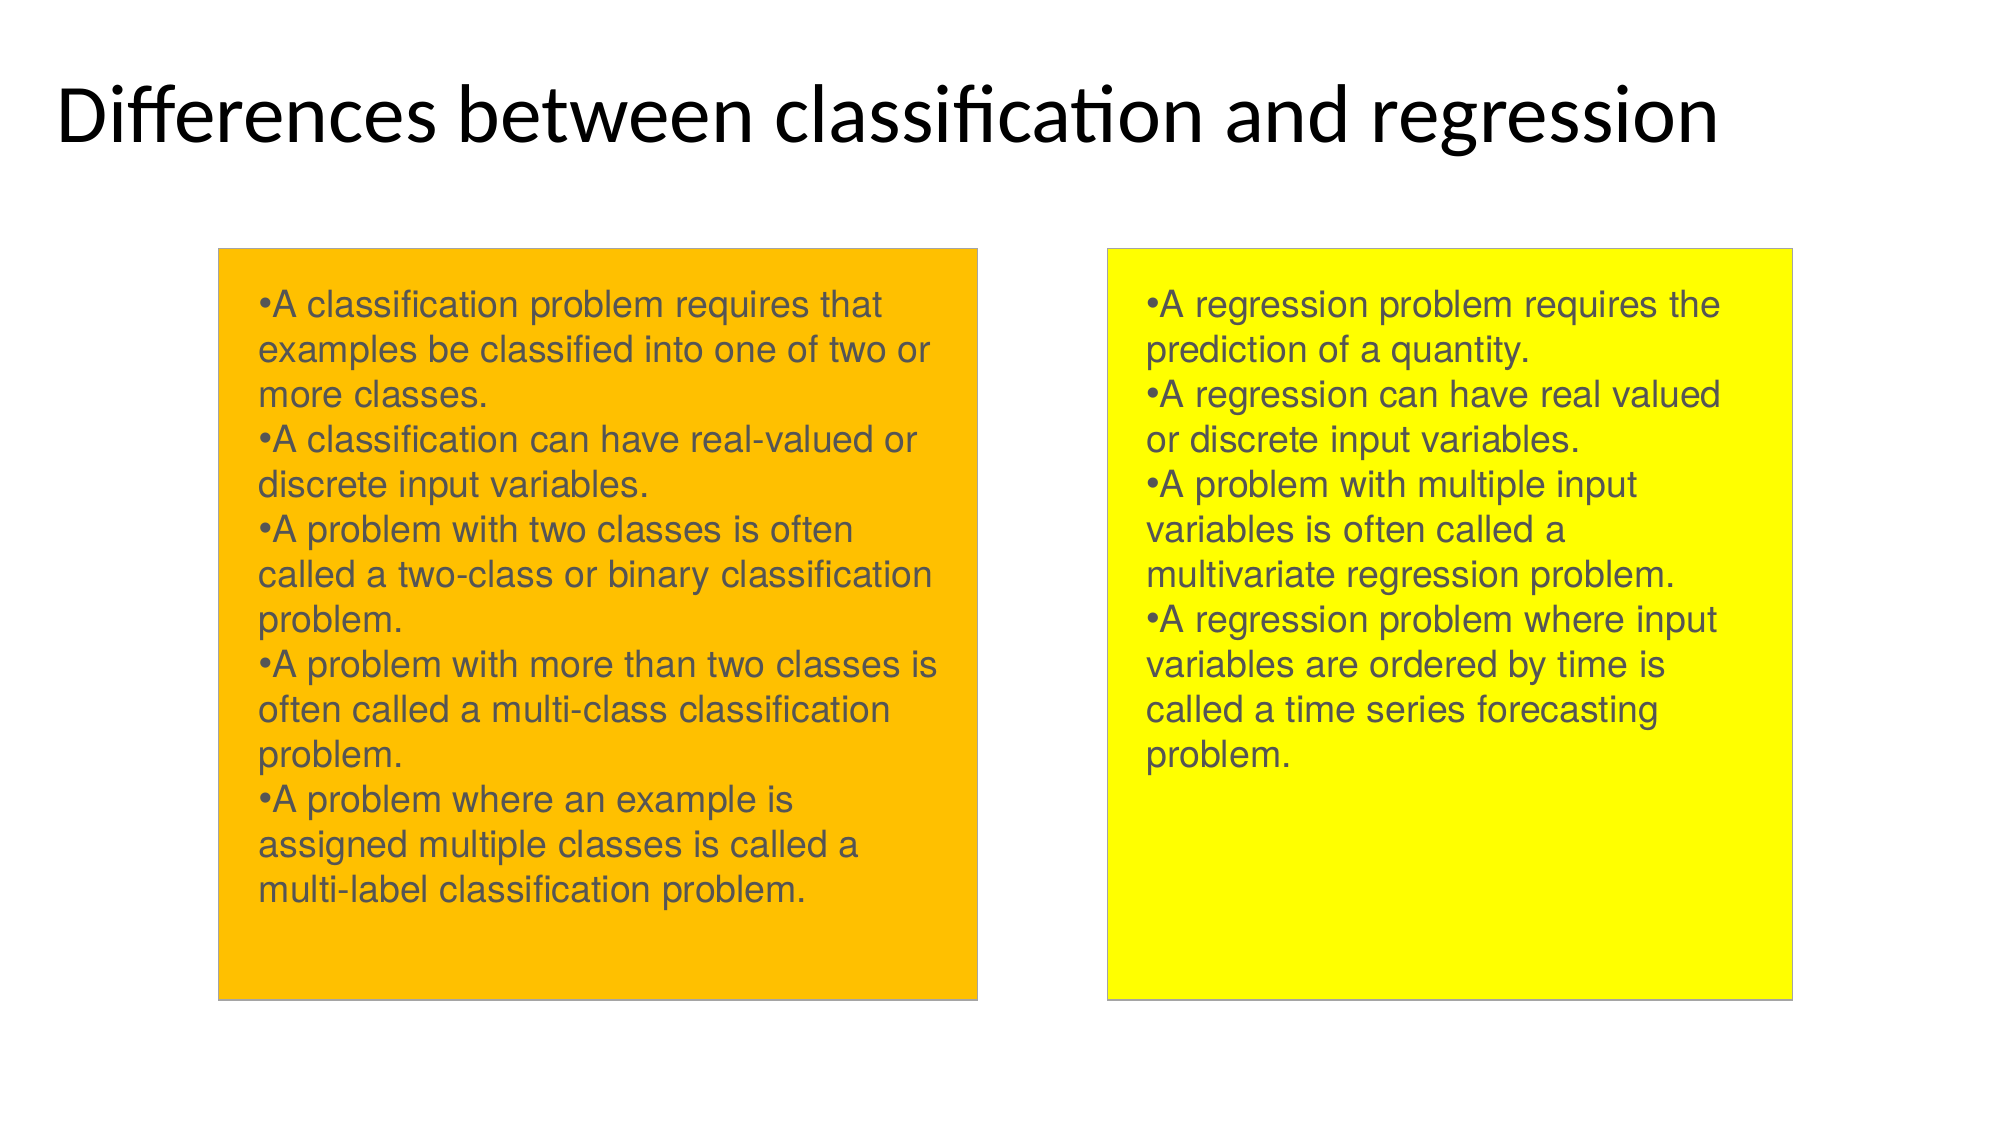

# Differences between classification and regression

A classification problem requires that examples be classified into one of two or more classes.
A classification can have real-valued or discrete input variables.
A problem with two classes is often called a two-class or binary classification problem.
A problem with more than two classes is often called a multi-class classification problem.
A problem where an example is assigned multiple classes is called a multi-label classification problem.
A regression problem requires the prediction of a quantity.
A regression can have real valued or discrete input variables.
A problem with multiple input variables is often called a multivariate regression problem.
A regression problem where input variables are ordered by time is called a time series forecasting problem.